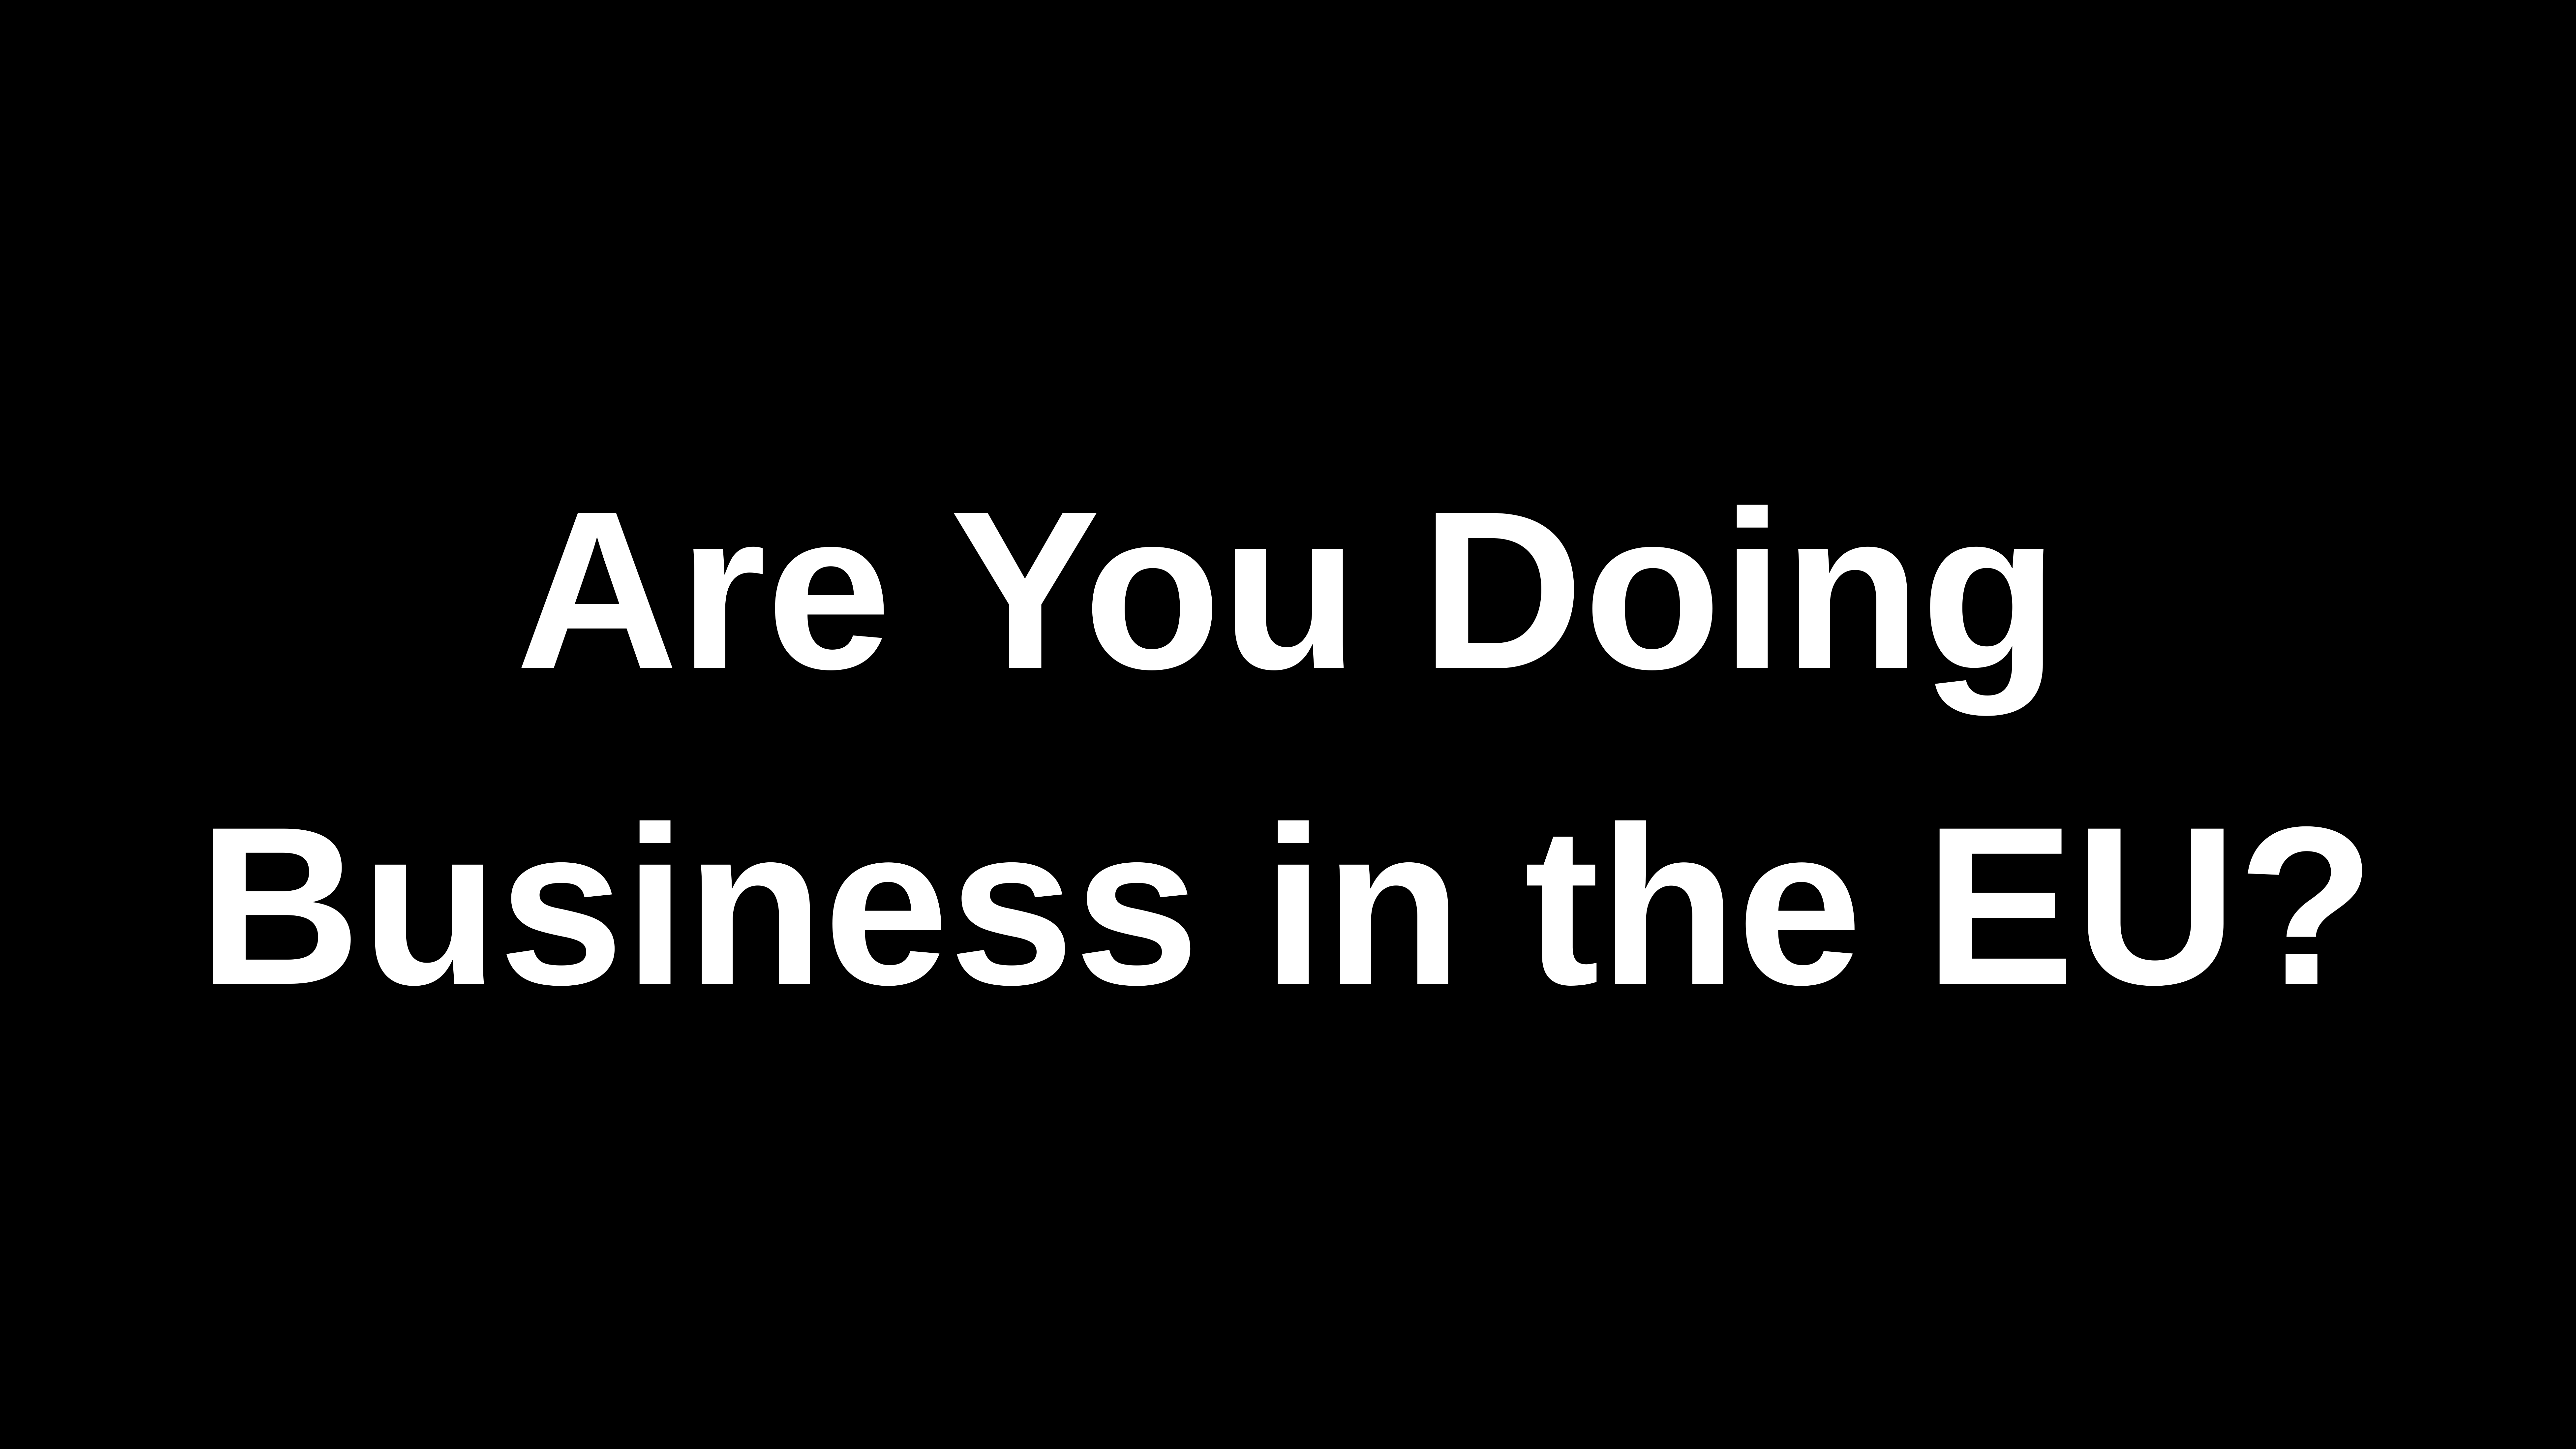

Are You Doing Business in the EU?